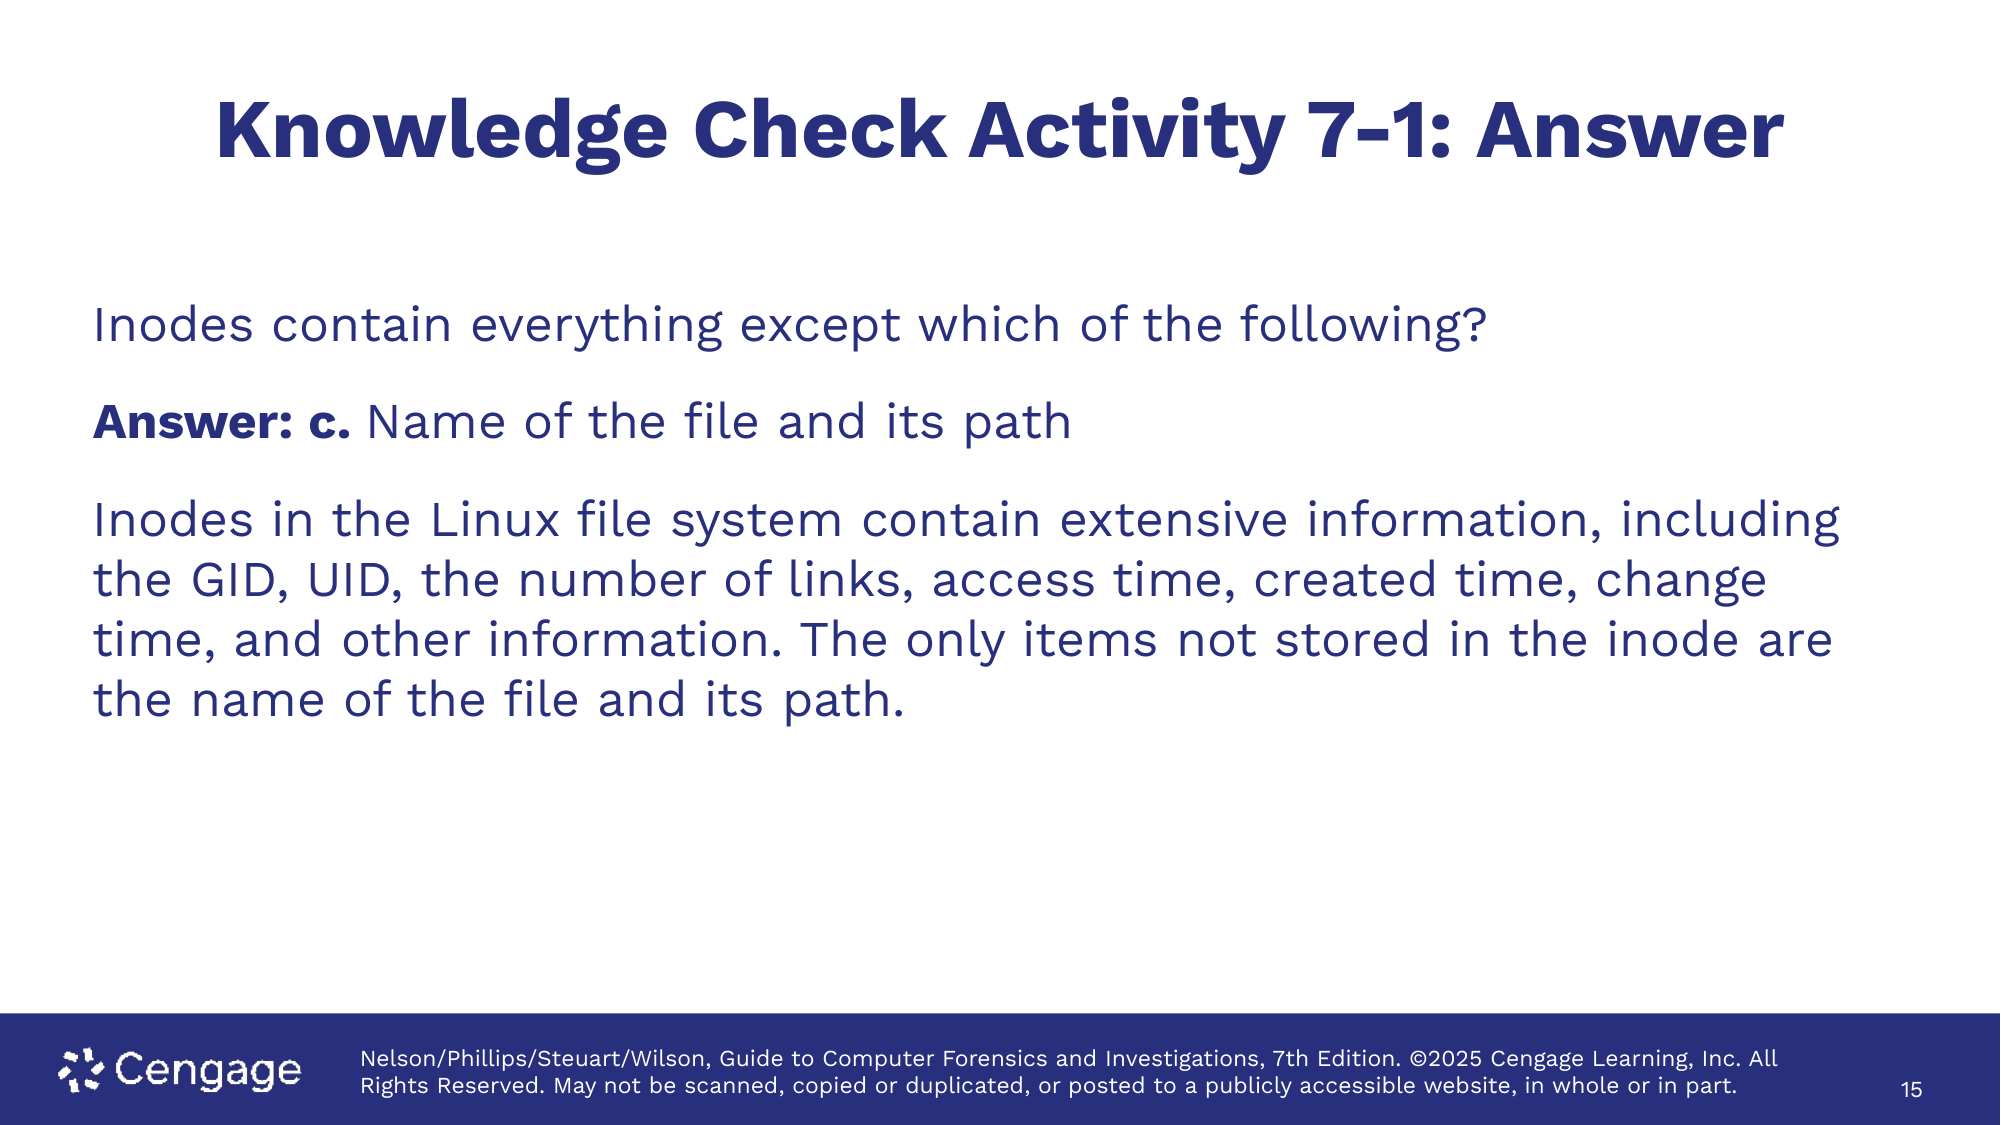

Knowledge Check Activity 7-1: Answer
# Inodes contain everything except which of the following?
Answer: c. Name of the file and its path
Inodes in the Linux file system contain extensive information, including the GID, UID, the number of links, access time, created time, change time, and other information. The only items not stored in the inode are the name of the file and its path.